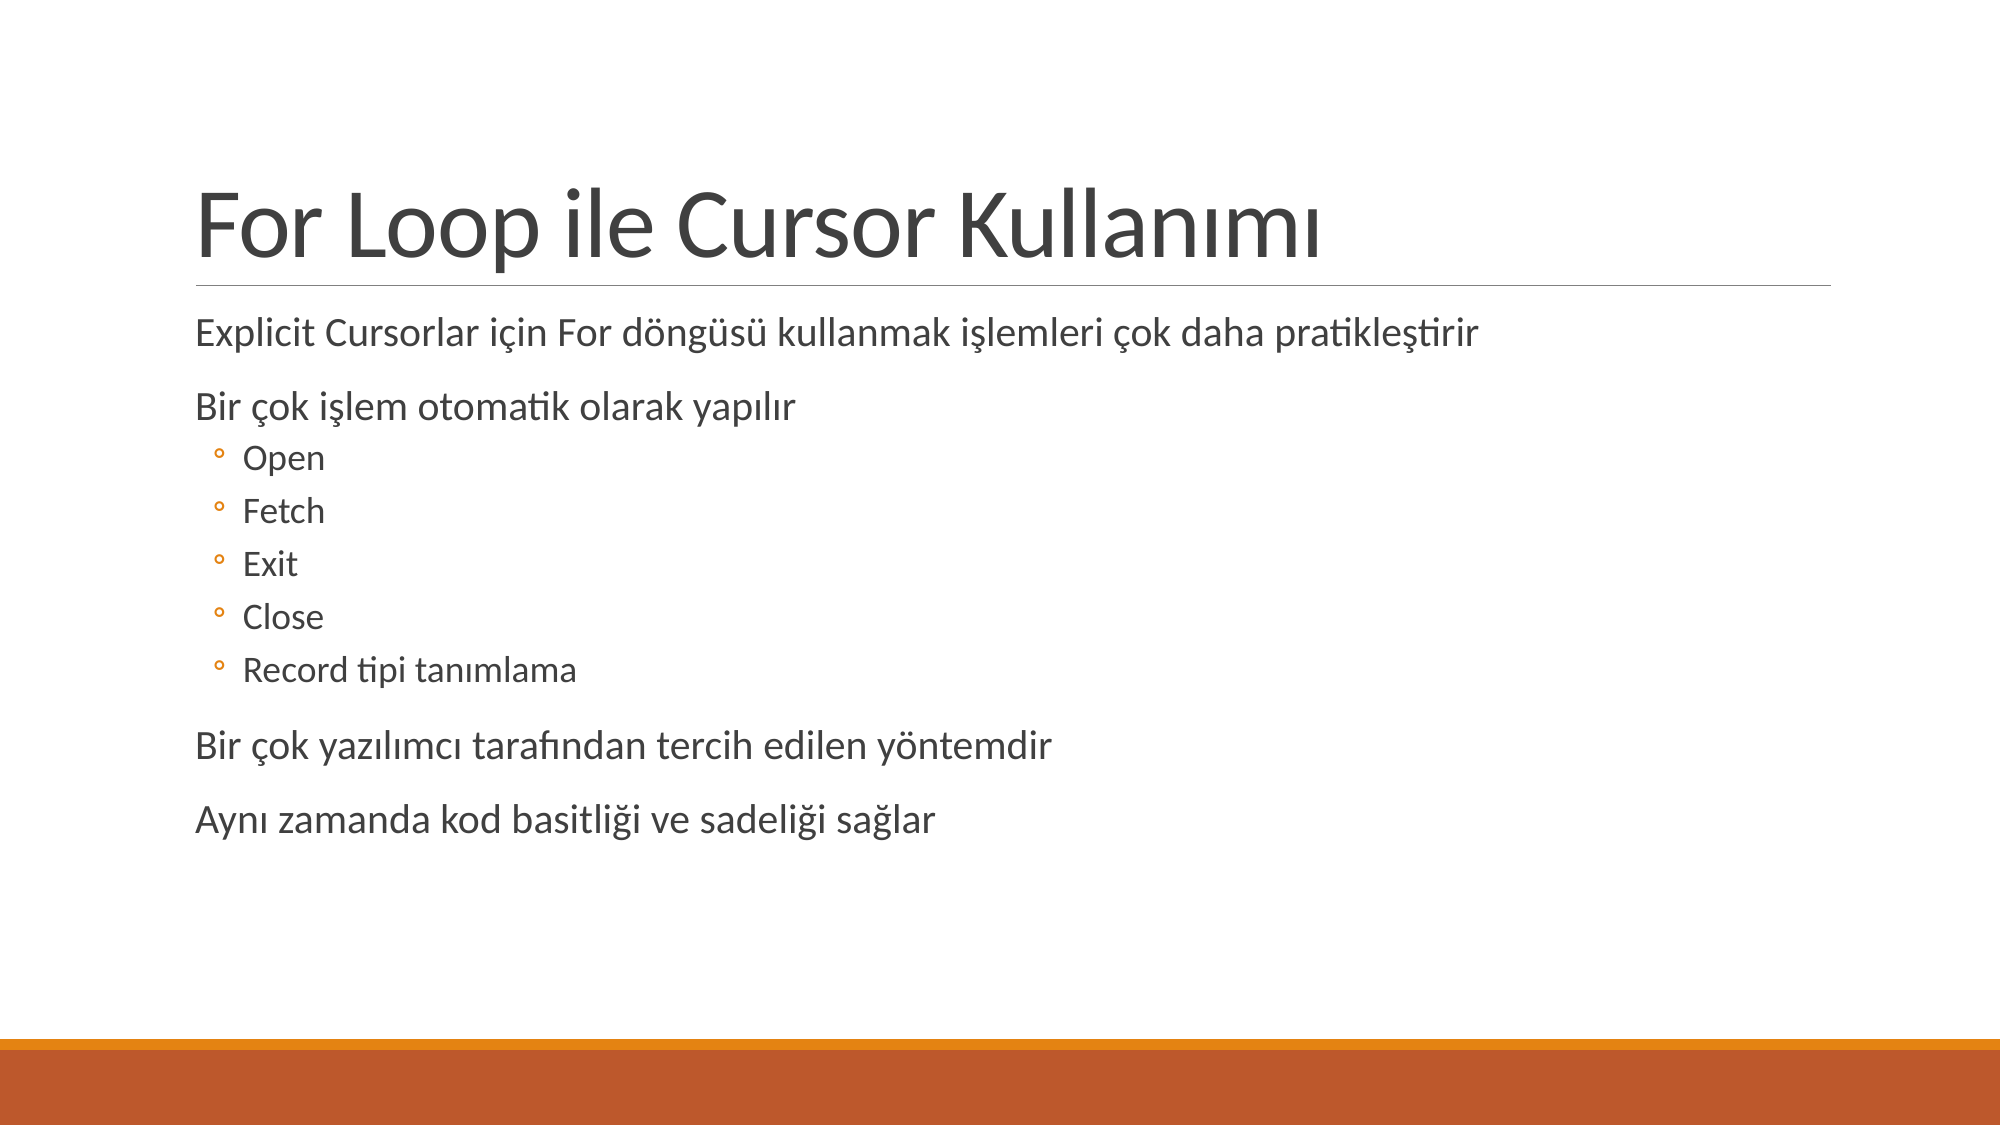

# For Loop ile Cursor Kullanımı
Explicit Cursorlar için For döngüsü kullanmak işlemleri çok daha pratikleştirir
Bir çok işlem otomatik olarak yapılır
Open
Fetch
Exit
Close
Record tipi tanımlama
Bir çok yazılımcı tarafından tercih edilen yöntemdir
Aynı zamanda kod basitliği ve sadeliği sağlar